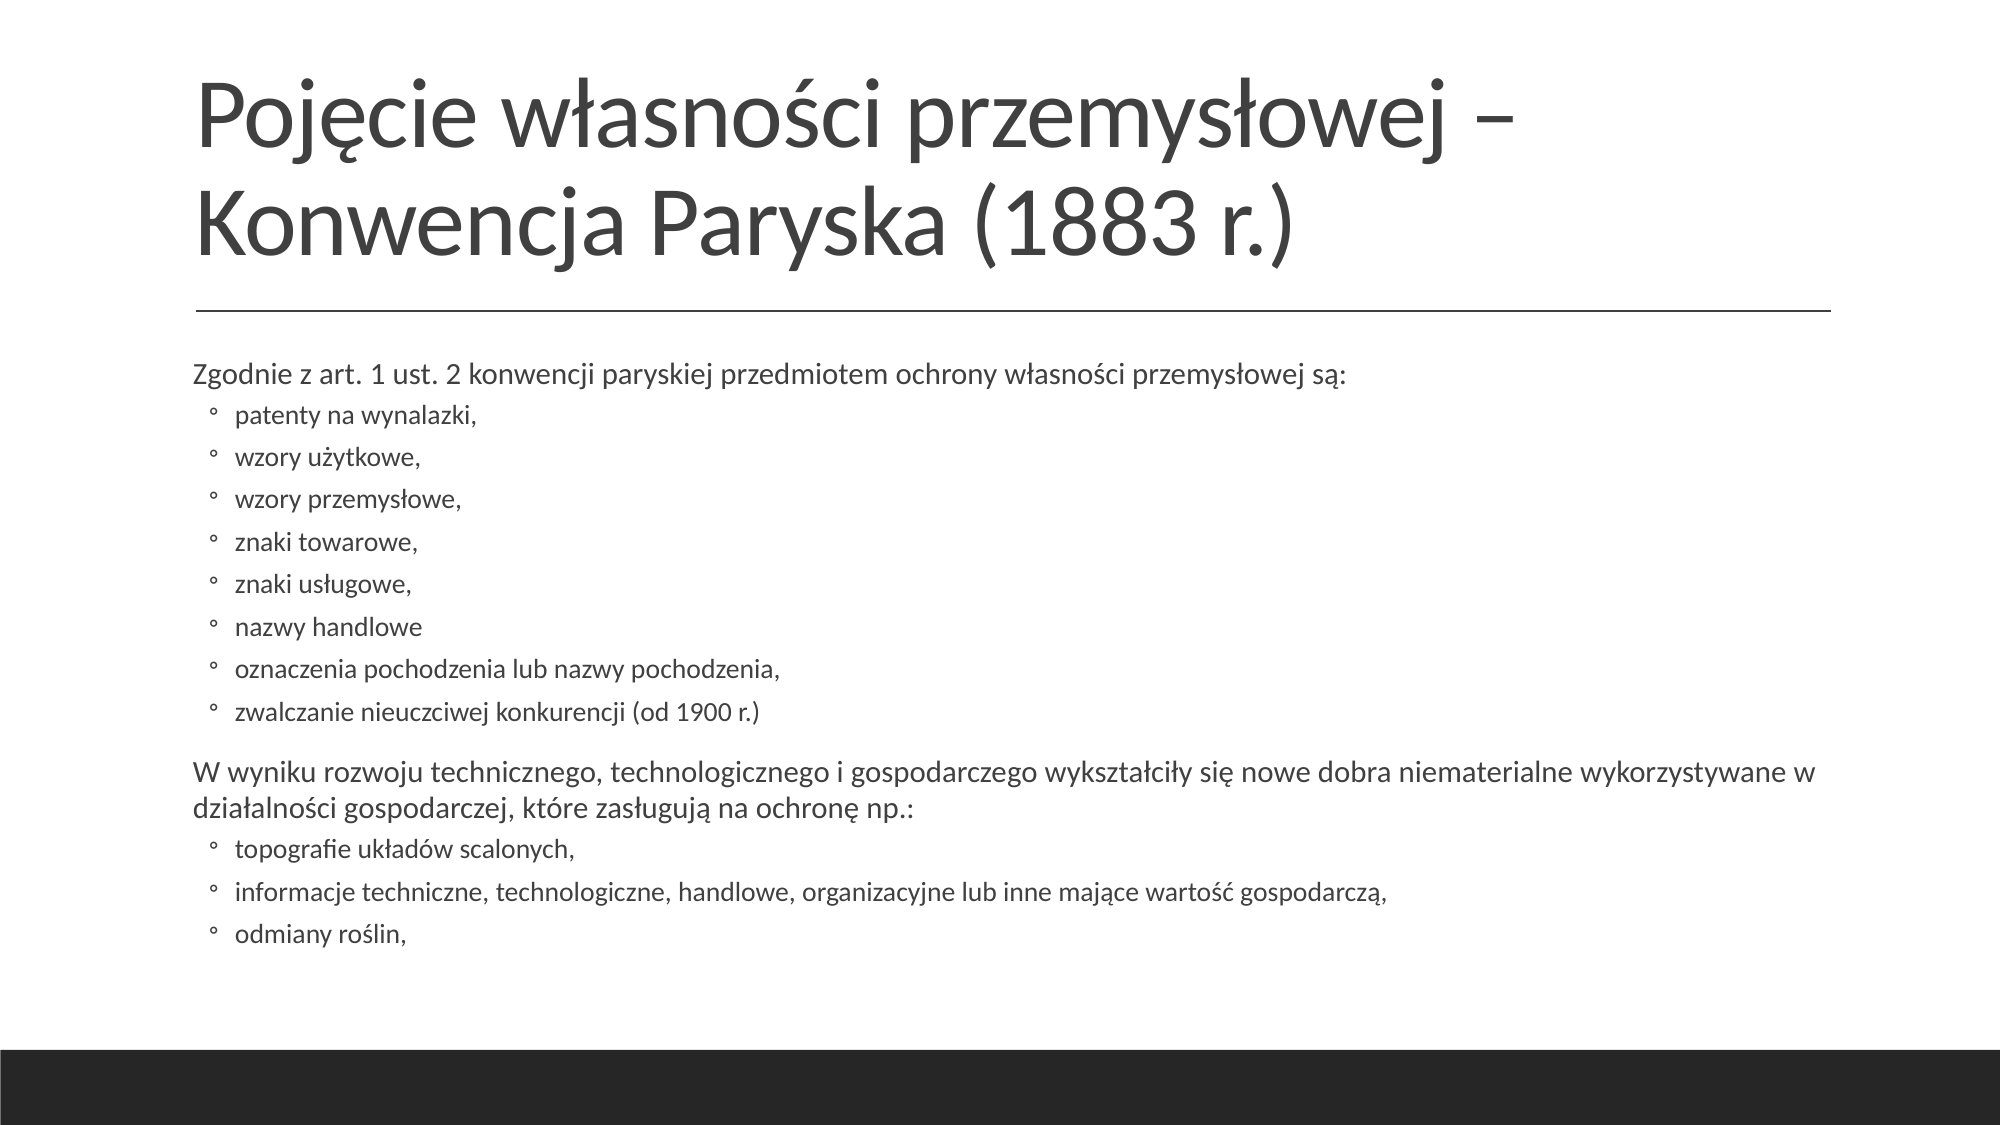

# Pojęcie własności przemysłowej – Konwencja Paryska (1883 r.)
Zgodnie z art. 1 ust. 2 konwencji paryskiej przedmiotem ochrony własności przemysłowej są:
patenty na wynalazki,
wzory użytkowe,
wzory przemysłowe,
znaki towarowe,
znaki usługowe,
nazwy handlowe
oznaczenia pochodzenia lub nazwy pochodzenia,
zwalczanie nieuczciwej konkurencji (od 1900 r.)
W wyniku rozwoju technicznego, technologicznego i gospodarczego wykształciły się nowe dobra niematerialne wykorzystywane w działalności gospodarczej, które zasługują na ochronę np.:
topografie układów scalonych,
informacje techniczne, technologiczne, handlowe, organizacyjne lub inne mające wartość gospodarczą,
odmiany roślin,